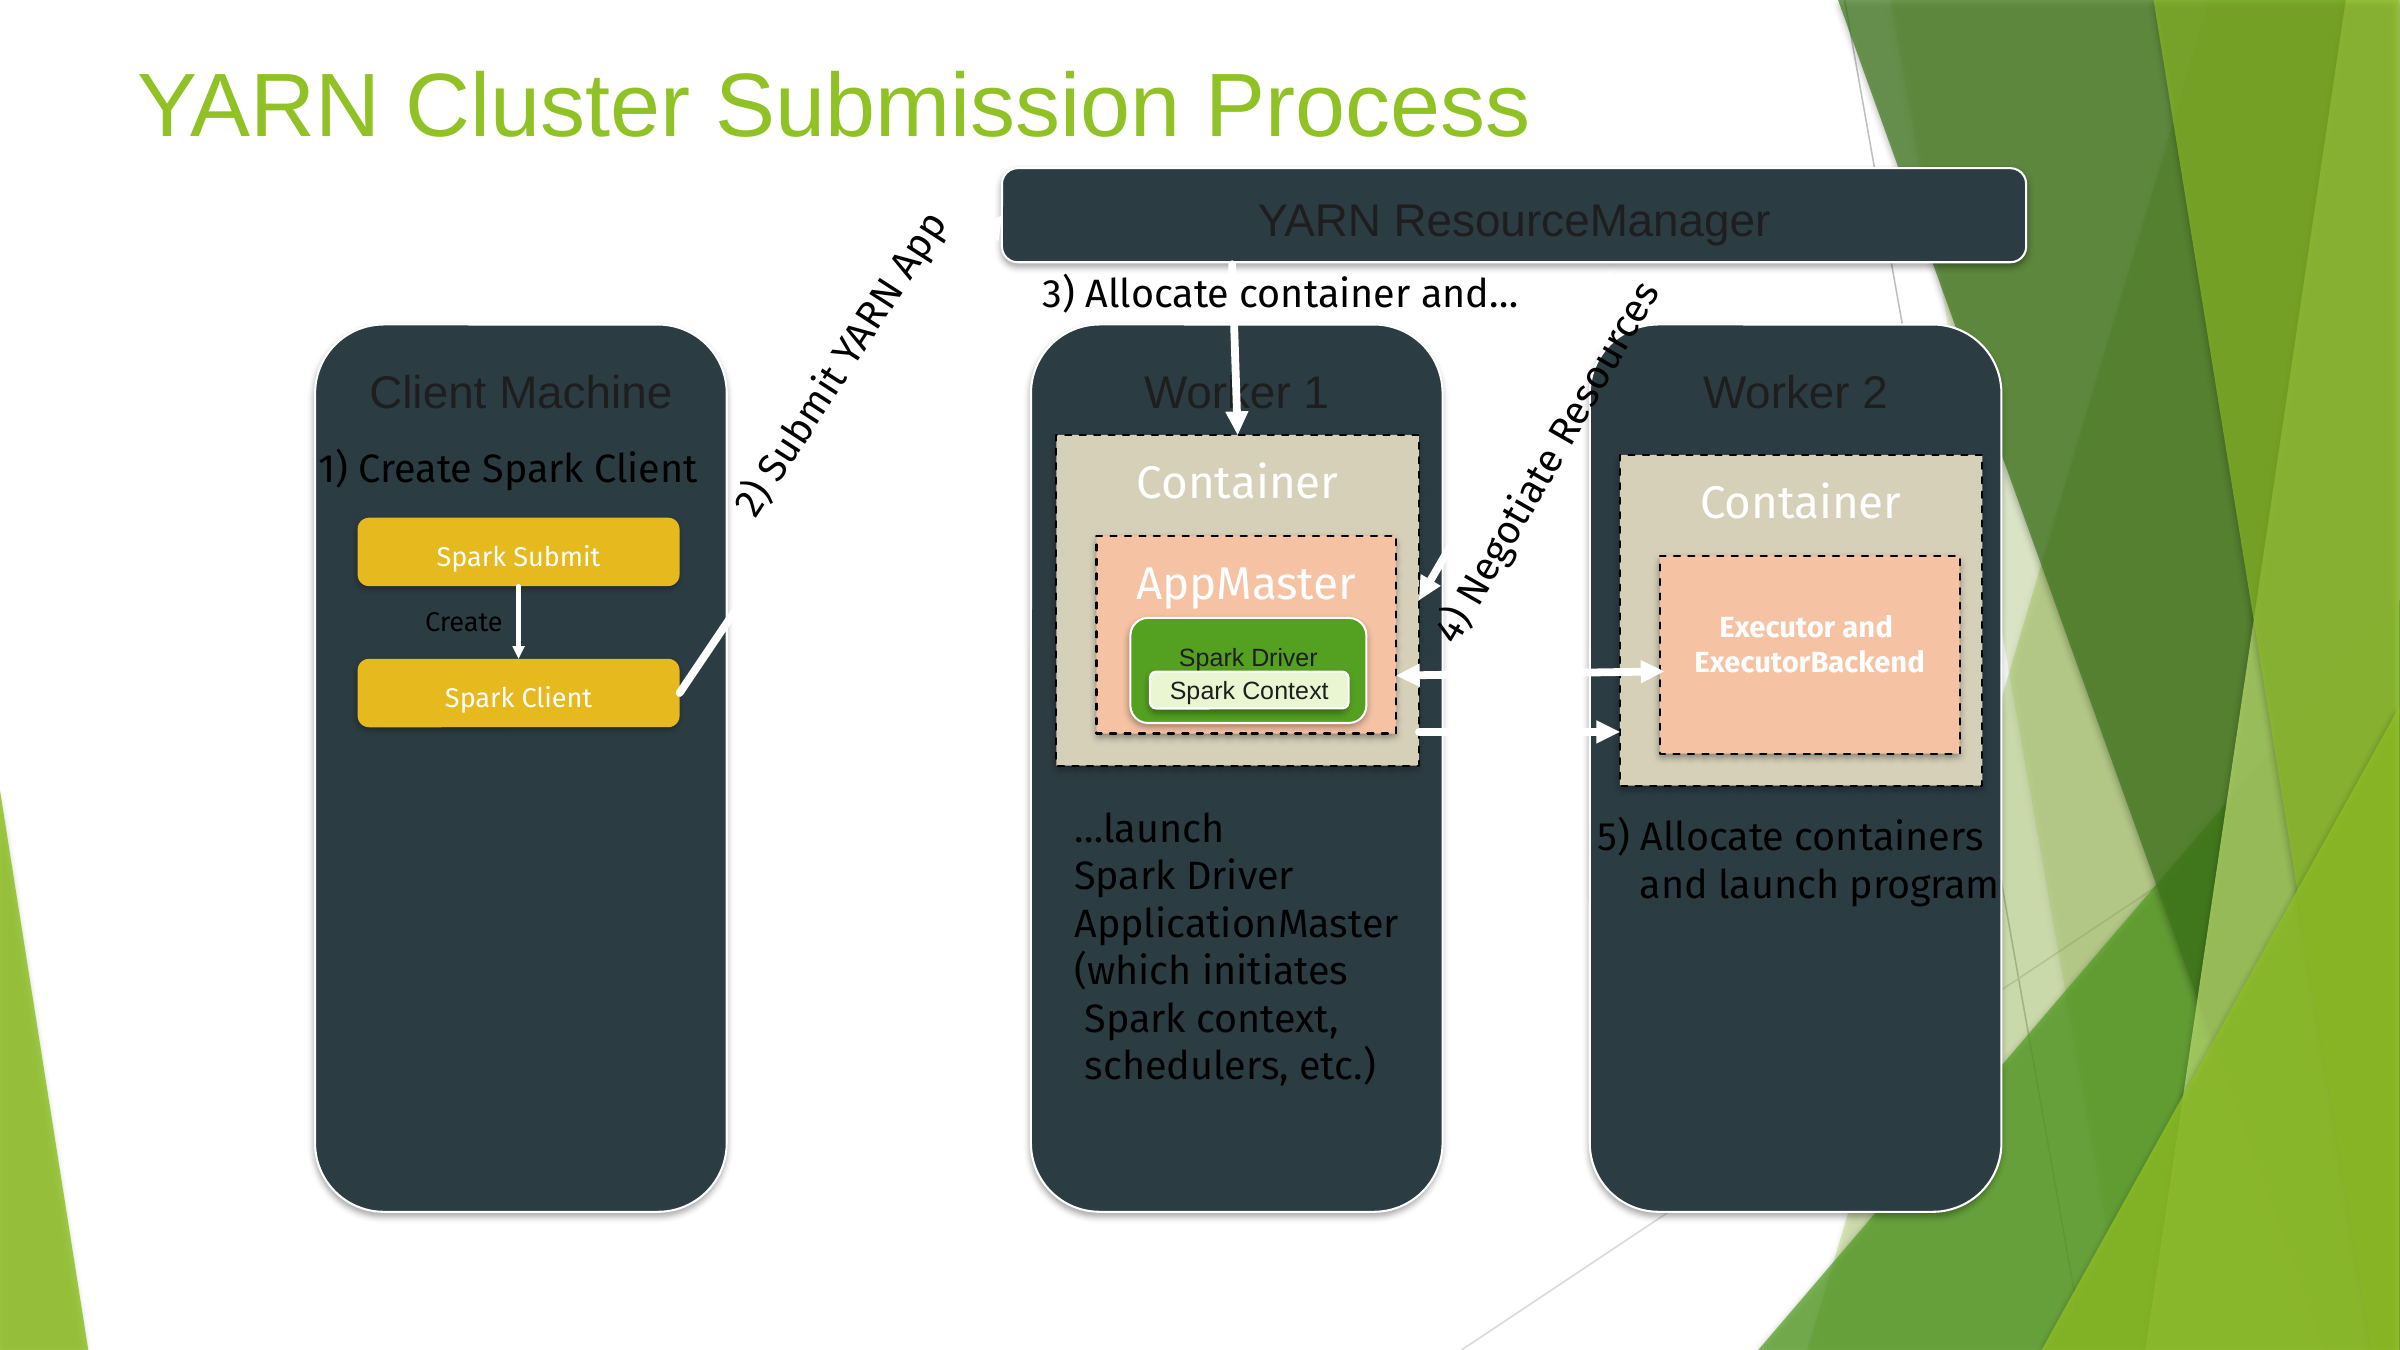

# YARN Cluster Submission Process
YARN ResourceManager
3) Allocate container and…
2) Submit YARN App
Worker 1
Worker 2
Client Machine
4) Negotiate Resources
1) Create Spark Client
Container
Container
Spark Submit
AppMaster

Executor and
ExecutorBackend
Create
Spark Driver
Spark Client
Spark Context
…launch
Spark Driver
ApplicationMaster
(which initiates
 Spark context,
 schedulers, etc.)
5) Allocate containers
    and launch program